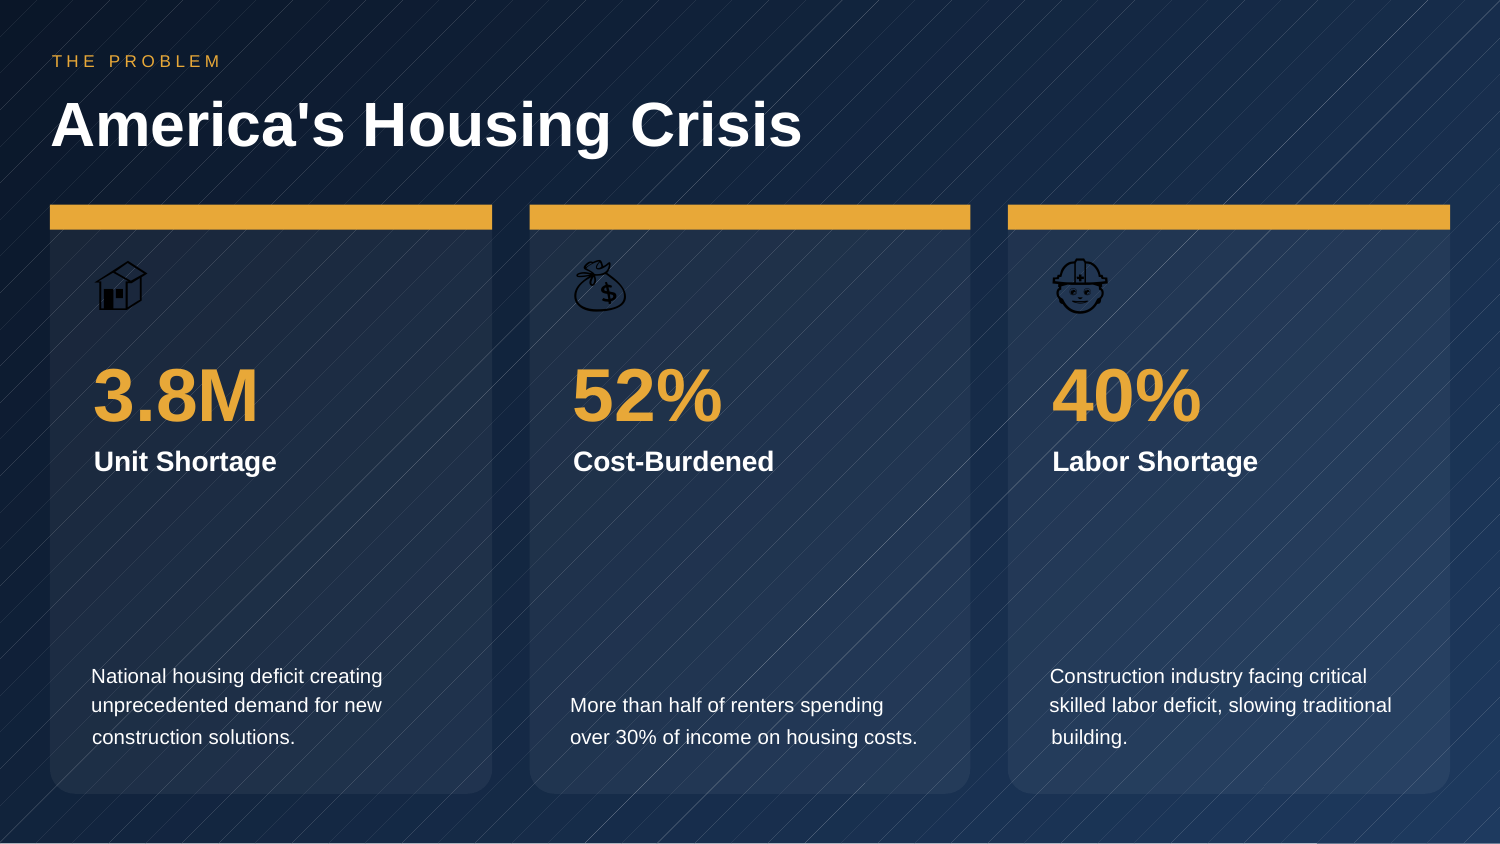

T H E   P R O B L E M

America's Housing Crisis

🏠
💰
👷

3.8M
52%
40%

Unit Shortage
Cost-Burdened
Labor Shortage

National housing deficit creating
Construction industry facing critical
unprecedented demand for new
More than half of renters spending
skilled labor deficit, slowing traditional

construction solutions.
over 30% of income on housing costs.
building.